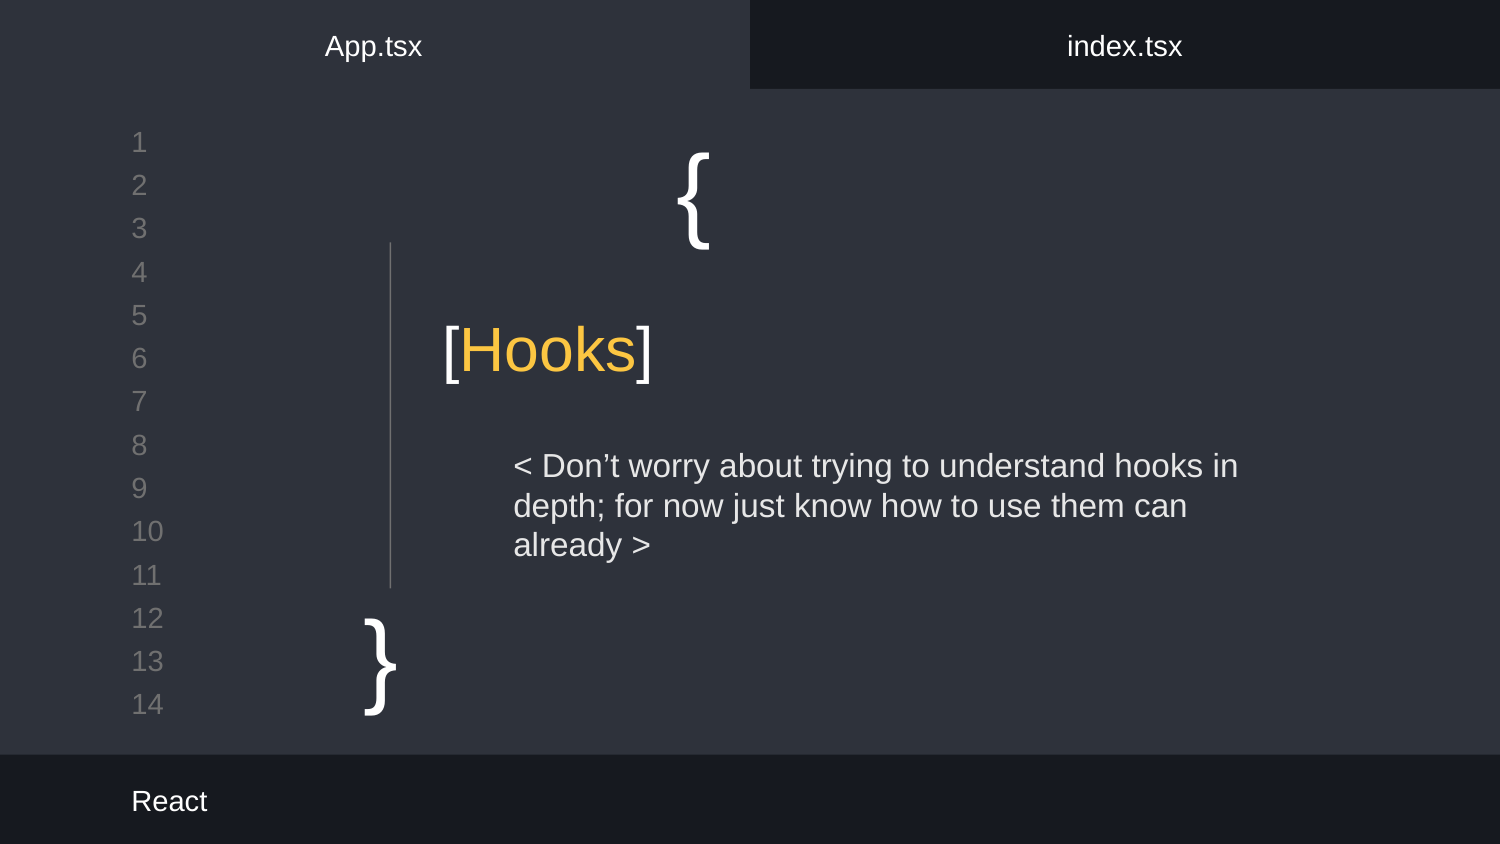

App.tsx
index.tsx
# {
[Hooks]
< Don’t worry about trying to understand hooks in depth; for now just know how to use them can already >
}
React